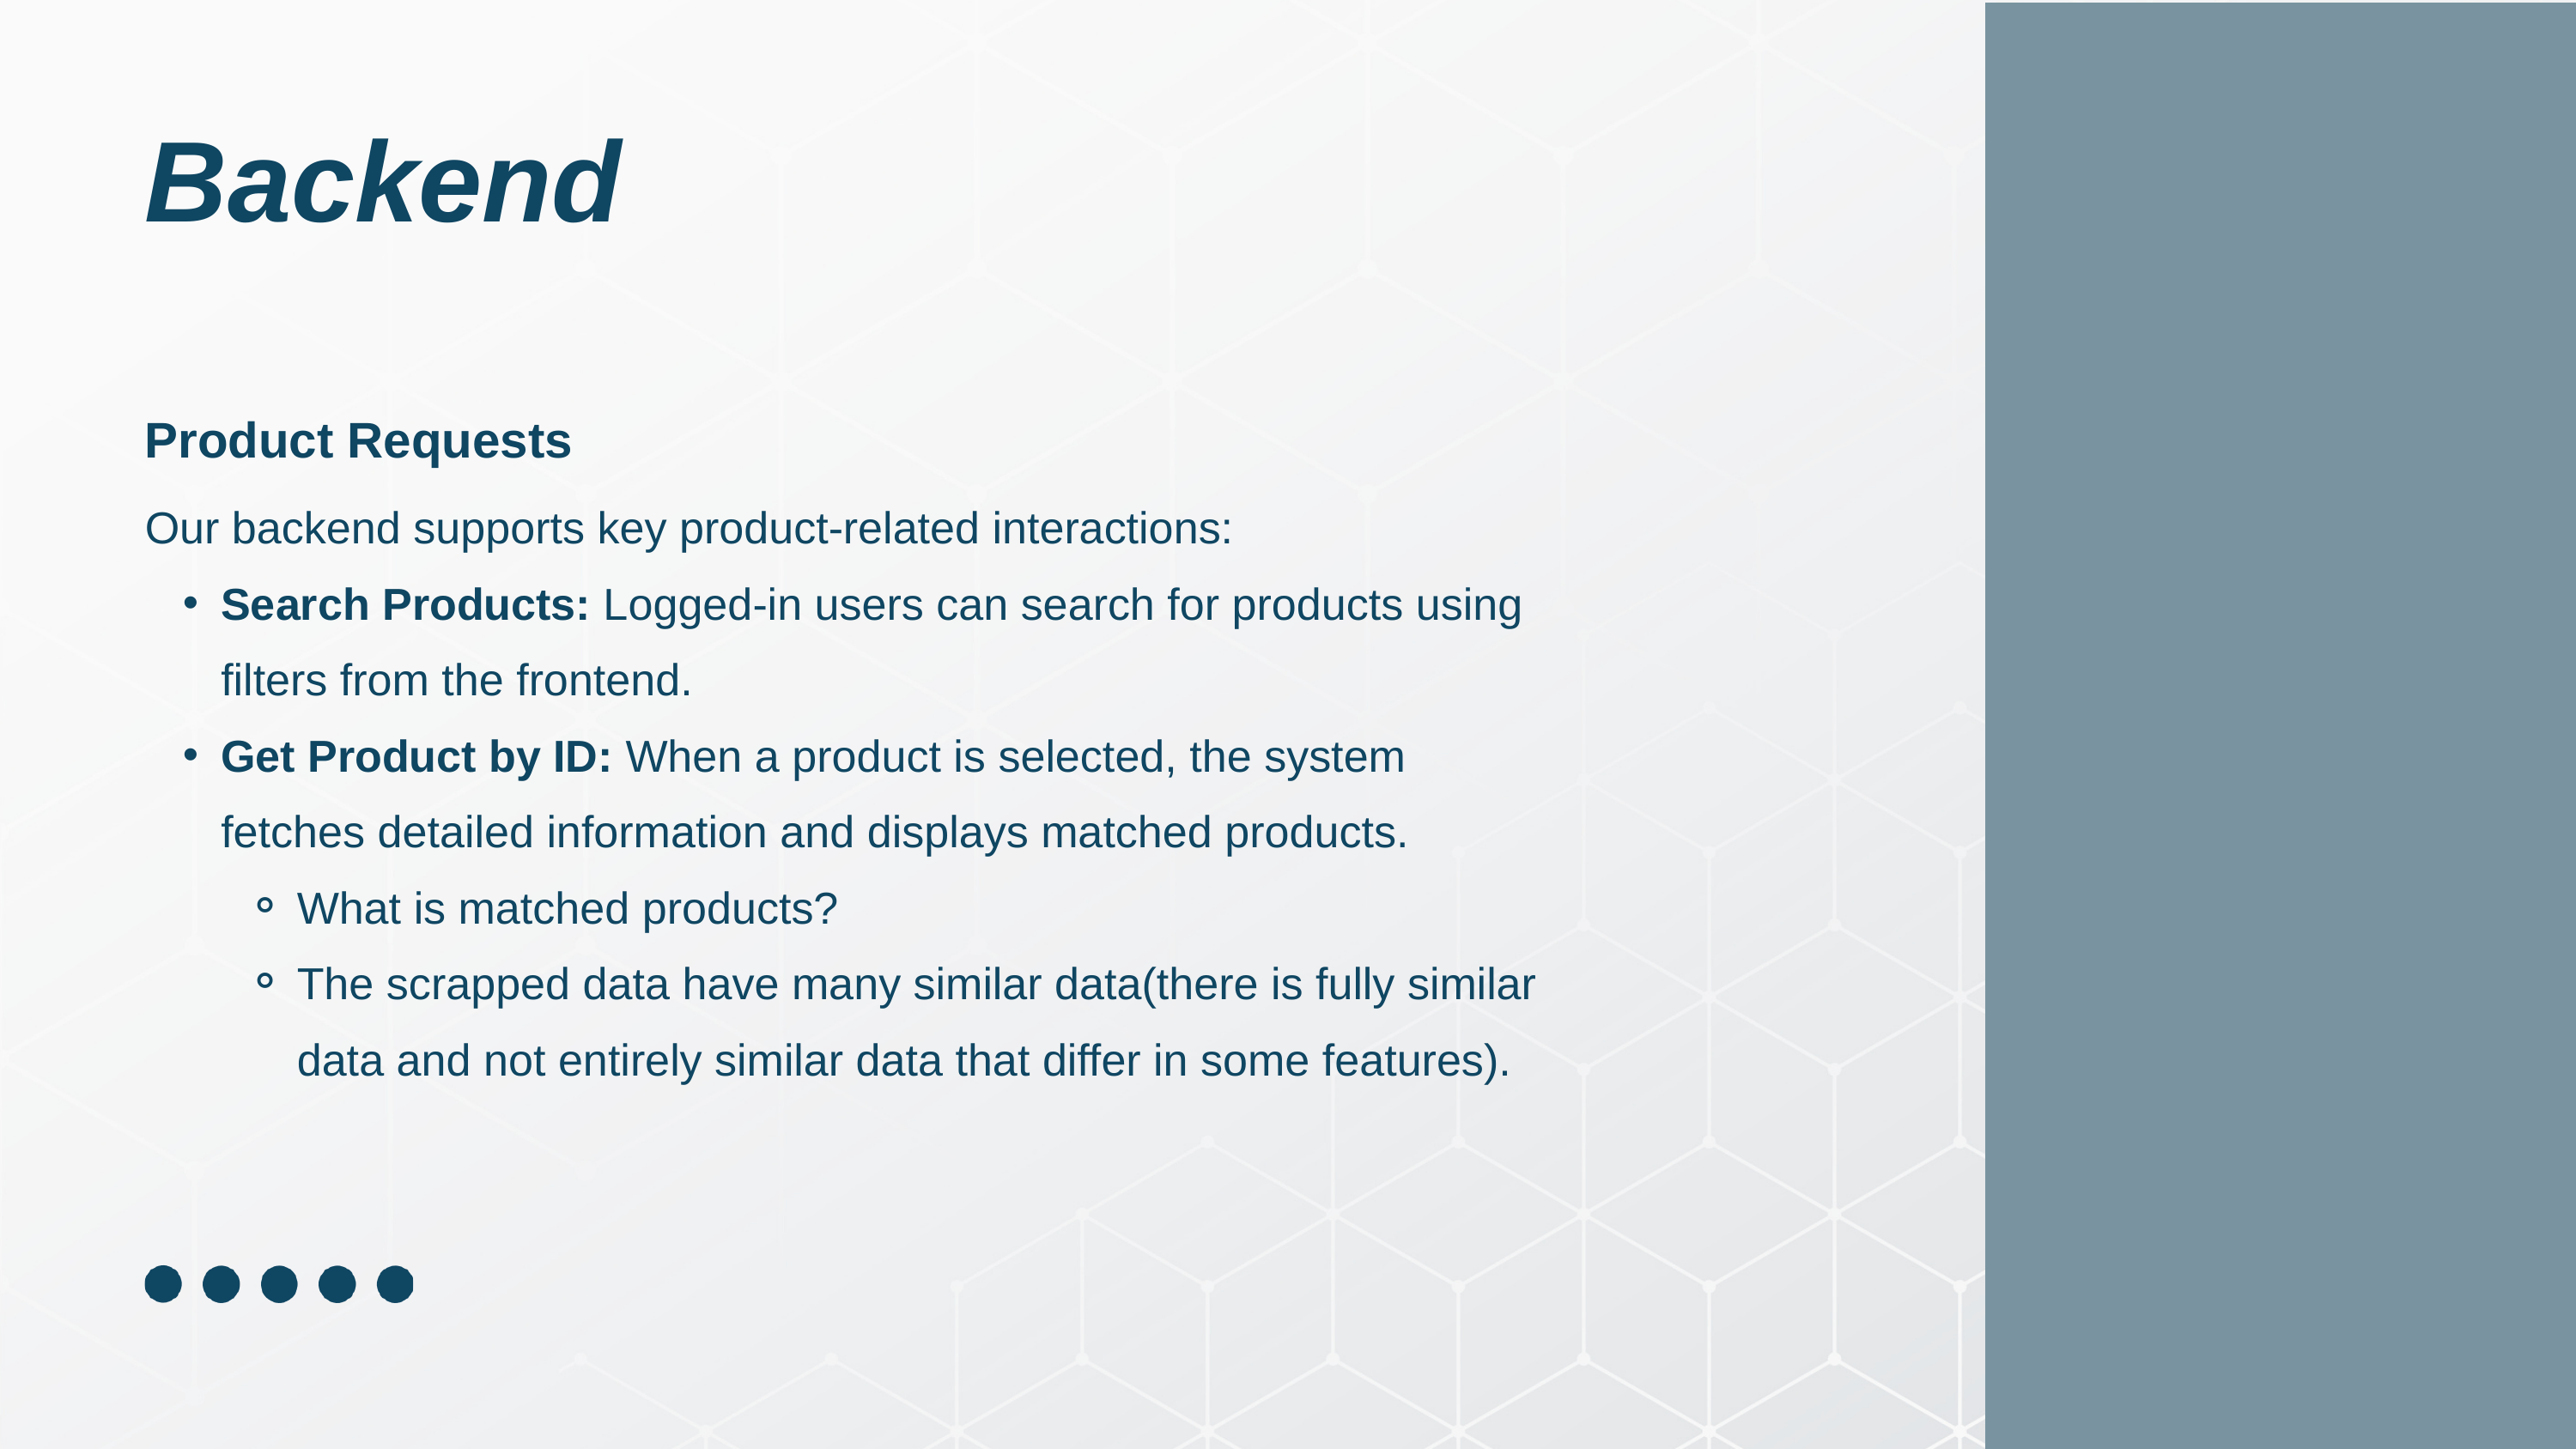

Backend
Product Requests
Our backend supports key product-related interactions:
Search Products: Logged-in users can search for products using filters from the frontend.
Get Product by ID: When a product is selected, the system fetches detailed information and displays matched products.
What is matched products?
The scrapped data have many similar data(there is fully similar data and not entirely similar data that differ in some features).